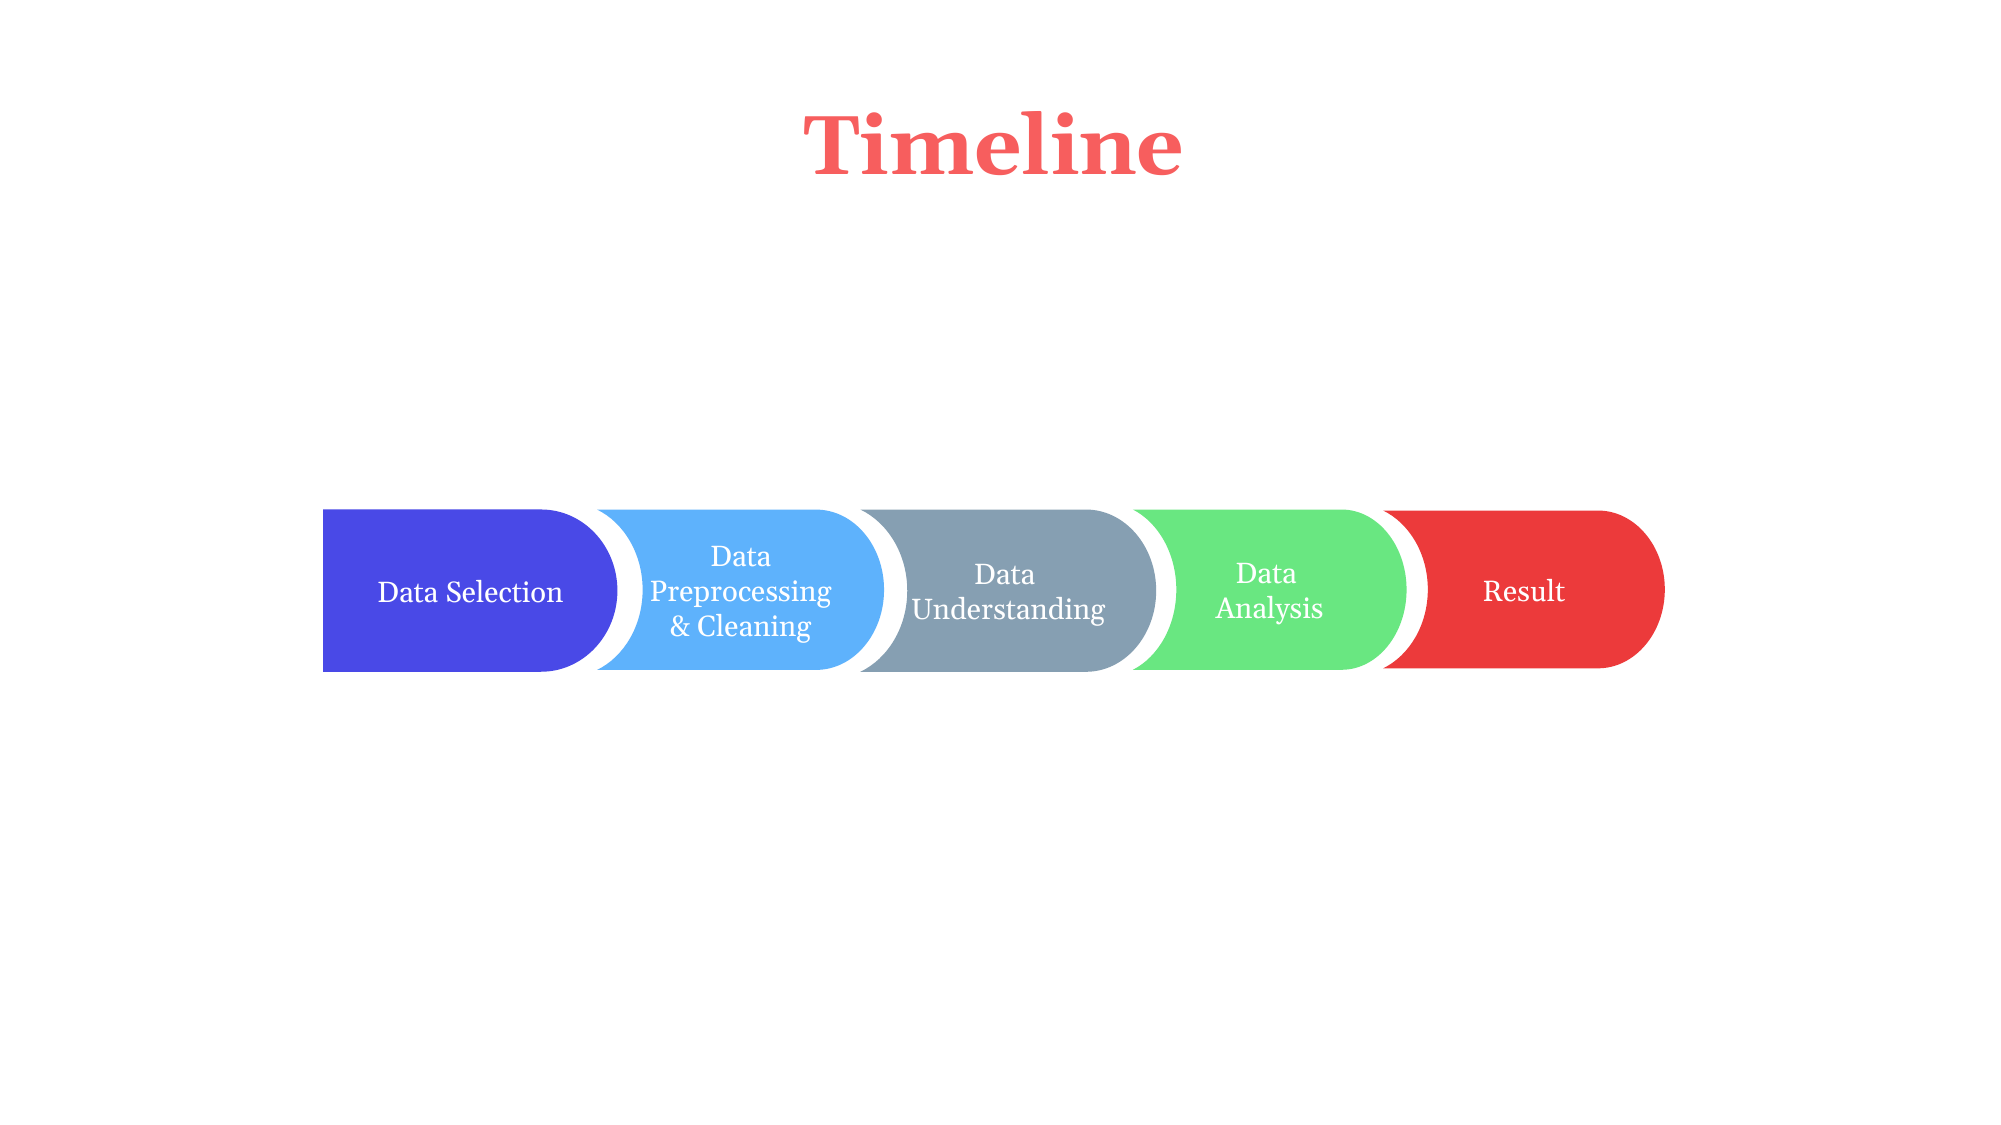

# Timeline

Data Selection

Data
Understanding
Data
Analysis

Data Preprocessing
 & Cleaning

Result